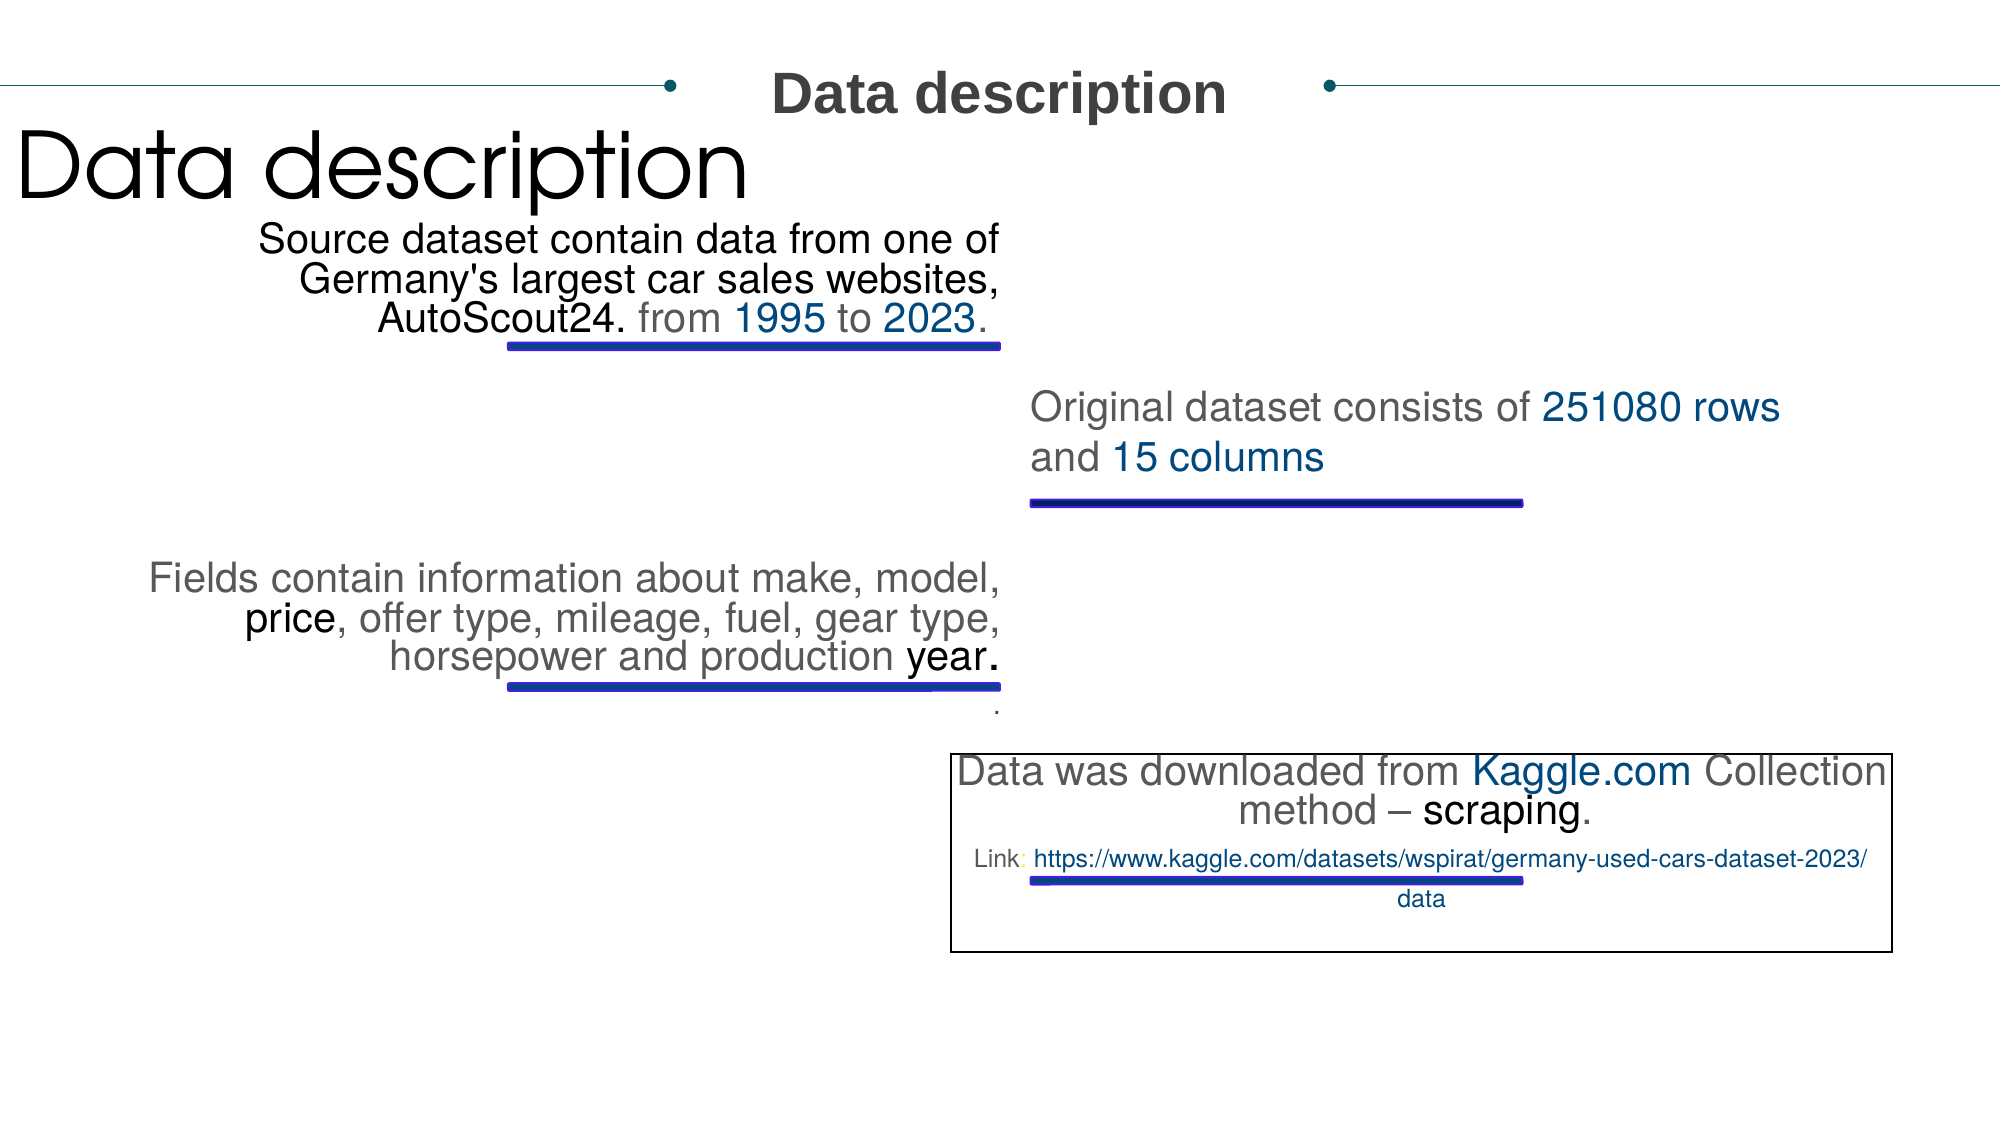

Data description
Data description
Source dataset contain data from one of Germany's largest car sales websites, AutoScout24. from 1995 to 2023.

Original dataset consists of 251080 rows and 15 columns

Fields contain information about make, model, price, offer type, mileage, fuel, gear type, horsepower and production year.
.

Data was downloaded from Kaggle.com Collection method – scraping.
Link: https://www.kaggle.com/datasets/wspirat/germany-used-cars-dataset-2023/data